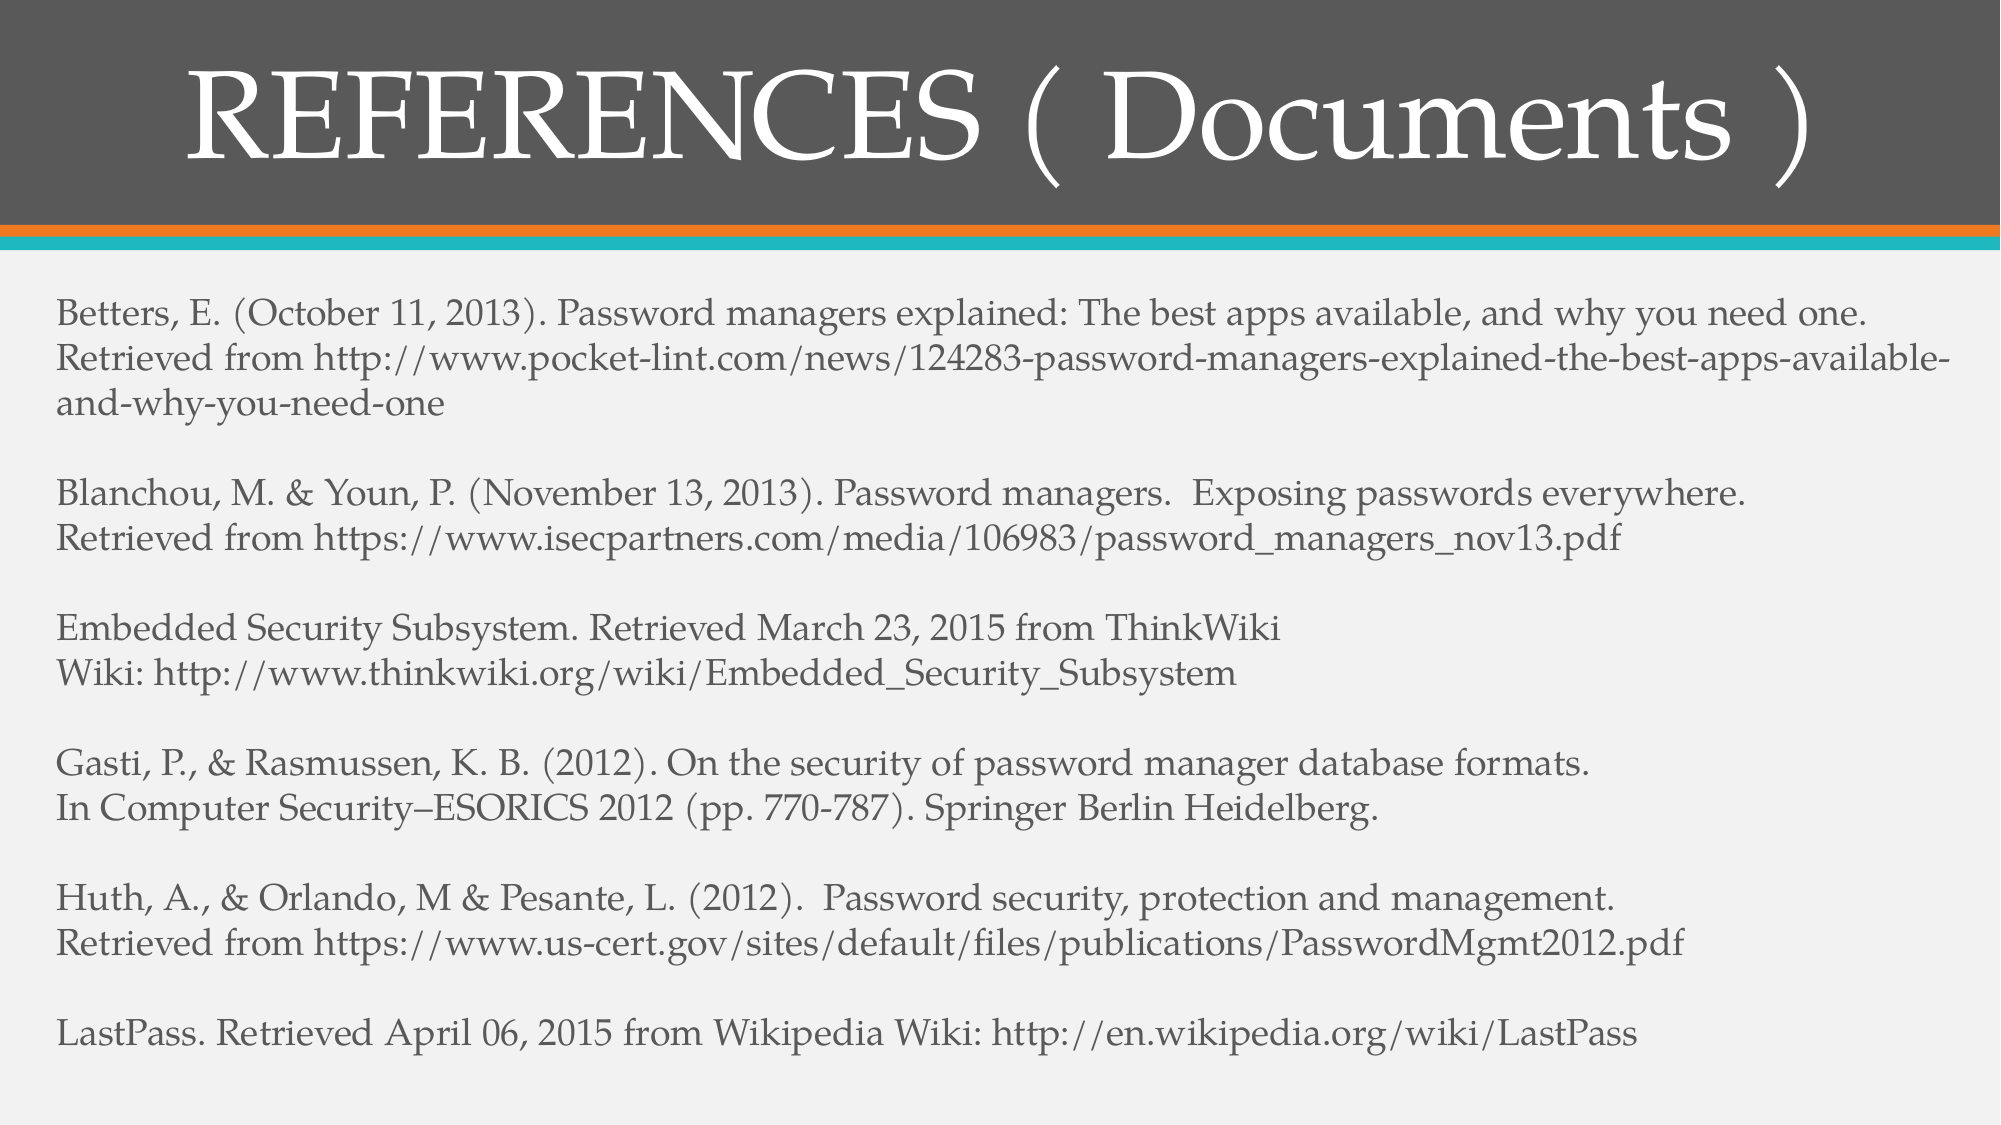

# REFERENCES ( Documents )
Betters, E. (October 11, 2013). Password managers explained: The best apps available, and why you need one.
Retrieved from http://www.pocket-lint.com/news/124283-password-managers-explained-the-best-apps-available-
and-why-you-need-one

Blanchou, M. & Youn, P. (November 13, 2013). Password managers.  Exposing passwords everywhere.
Retrieved from https://www.isecpartners.com/media/106983/password_managers_nov13.pdf

Embedded Security Subsystem. Retrieved March 23, 2015 from ThinkWiki
Wiki: http://www.thinkwiki.org/wiki/Embedded_Security_Subsystem

Gasti, P., & Rasmussen, K. B. (2012). On the security of password manager database formats.
In Computer Security–ESORICS 2012 (pp. 770-787). Springer Berlin Heidelberg.

Huth, A., & Orlando, M & Pesante, L. (2012).  Password security, protection and management.
Retrieved from https://www.us-cert.gov/sites/default/files/publications/PasswordMgmt2012.pdf

LastPass. Retrieved April 06, 2015 from Wikipedia Wiki: http://en.wikipedia.org/wiki/LastPass